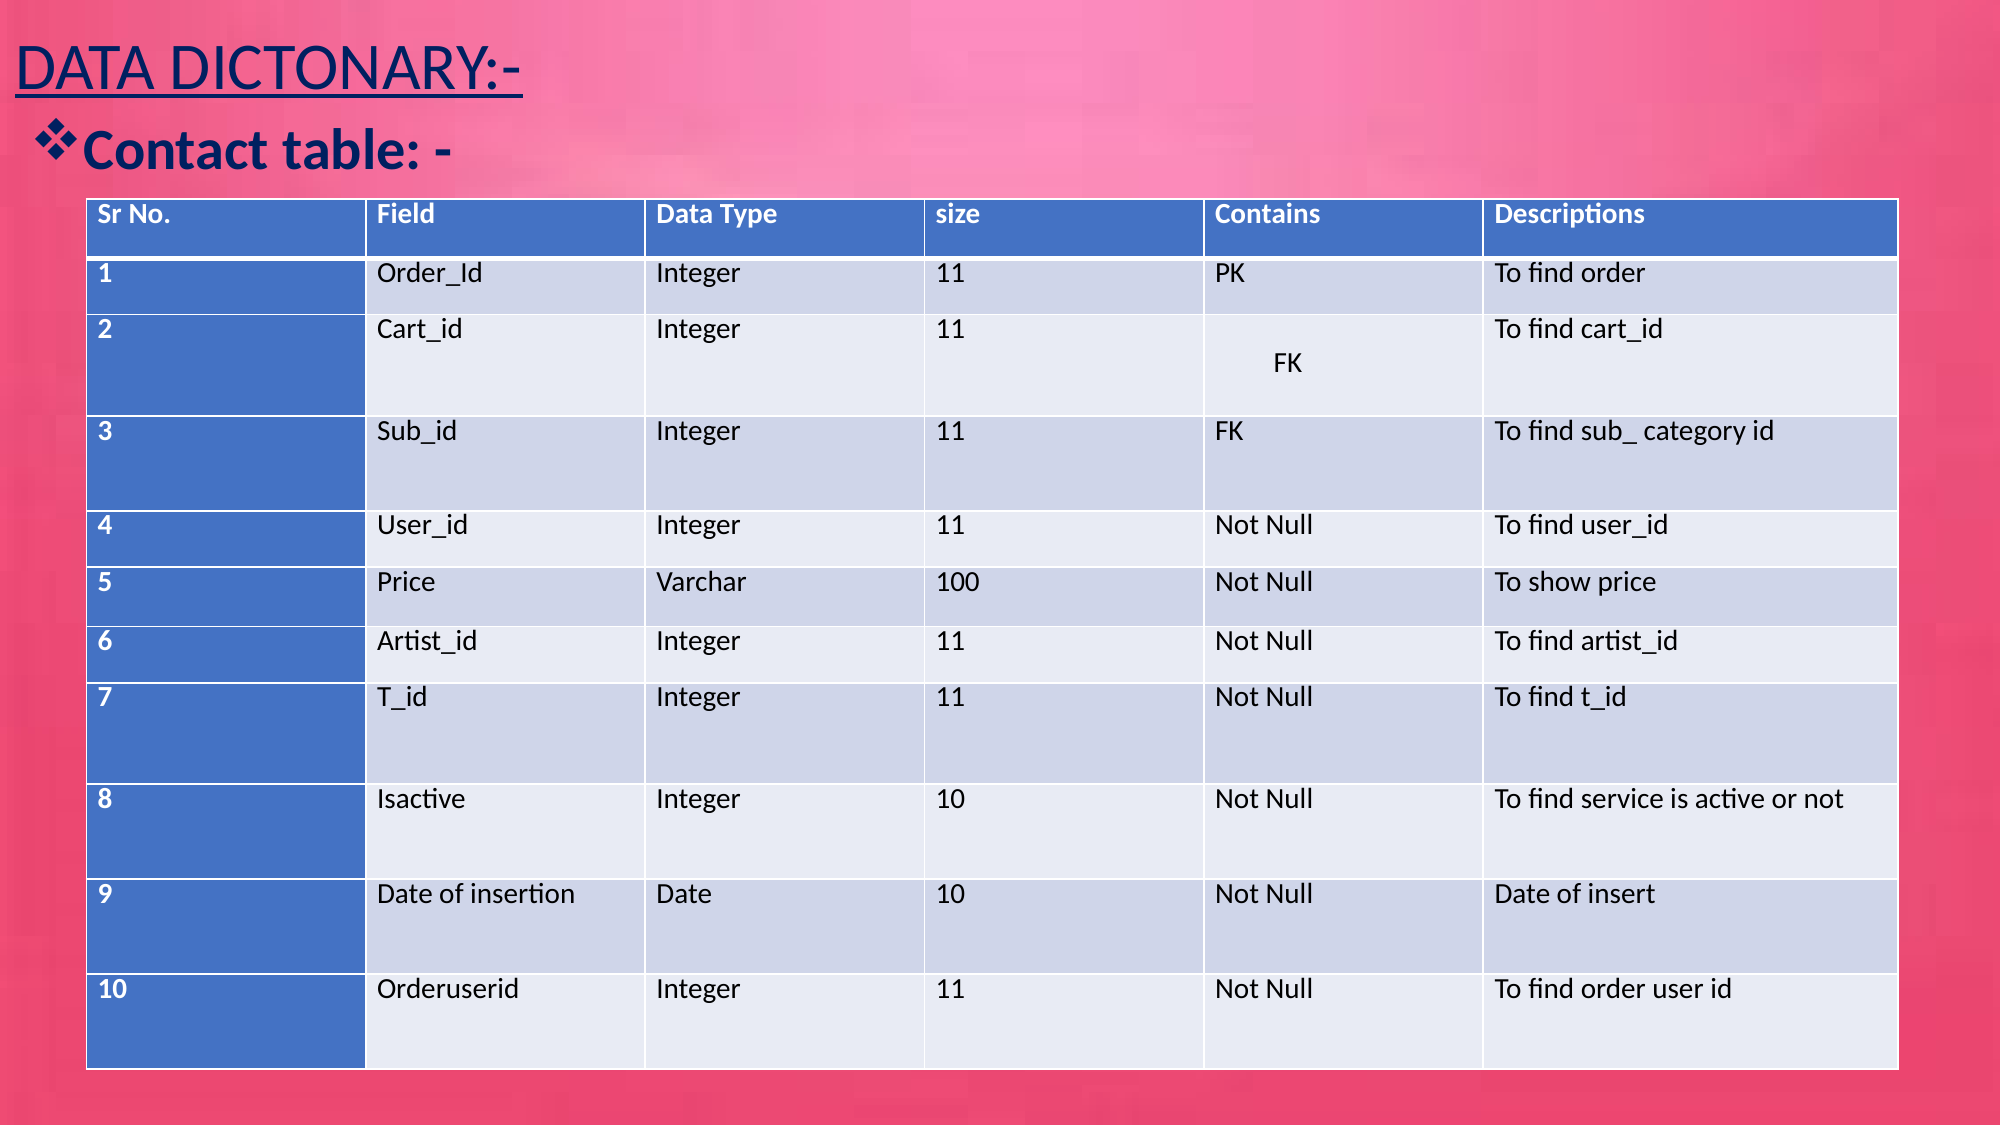

# DATA DICTONARY:-
Contact table: -

| Sr No. | Field | Data Type | size | Contains | Descriptions |
| --- | --- | --- | --- | --- | --- |
| 1 | Order\_Id | Integer | 11 | PK | To find order |
| 2 | Cart\_id | Integer | 11 | FK | To find cart\_id |
| 3 | Sub\_id | Integer | 11 | FK | To find sub\_ category id |
| 4 | User\_id | Integer | 11 | Not Null | To find user\_id |
| 5 | Price | Varchar | 100 | Not Null | To show price |
| 6 | Artist\_id | Integer | 11 | Not Null | To find artist\_id |
| 7 | T\_id | Integer | 11 | Not Null | To find t\_id |
| 8 | Isactive | Integer | 10 | Not Null | To find service is active or not |
| 9 | Date of insertion | Date | 10 | Not Null | Date of insert |
| 10 | Orderuserid | Integer | 11 | Not Null | To find order user id |